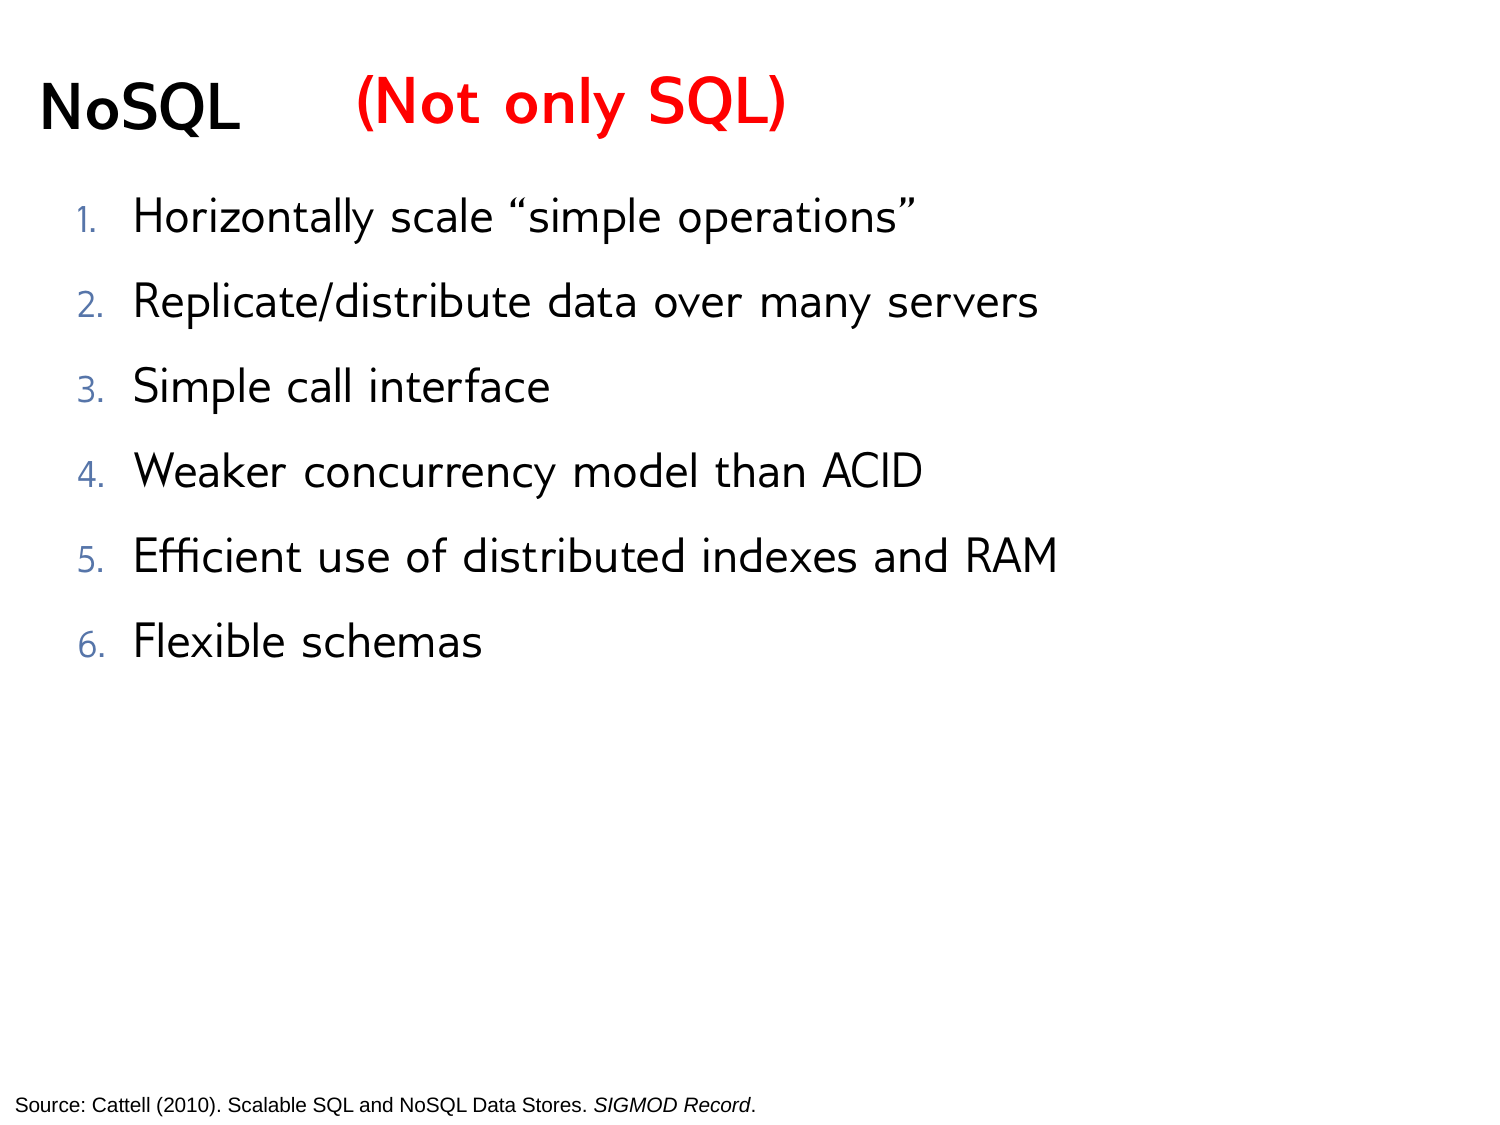

# NoSQL
(Not only SQL)
Horizontally scale “simple operations”
Replicate/distribute data over many servers
Simple call interface
Weaker concurrency model than ACID
Efficient use of distributed indexes and RAM
Flexible schemas
Source: Cattell (2010). Scalable SQL and NoSQL Data Stores. SIGMOD Record.